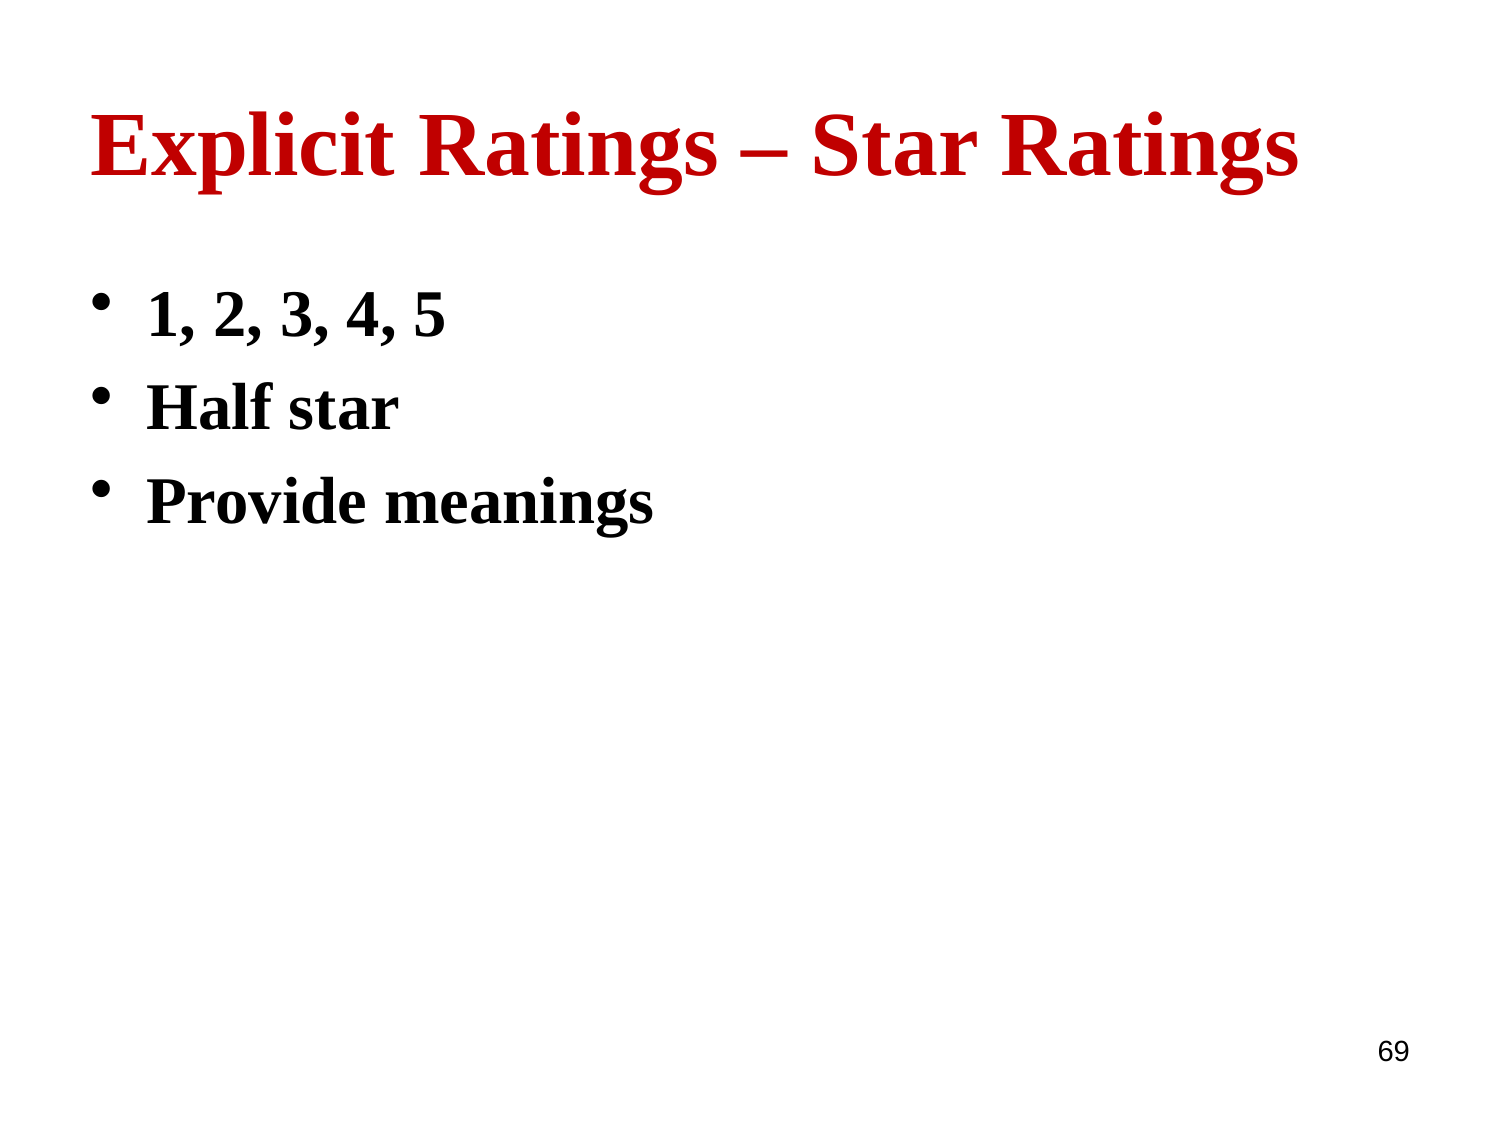

# Explicit Ratings – Star Ratings
1, 2, 3, 4, 5
Half star
Provide meanings
69